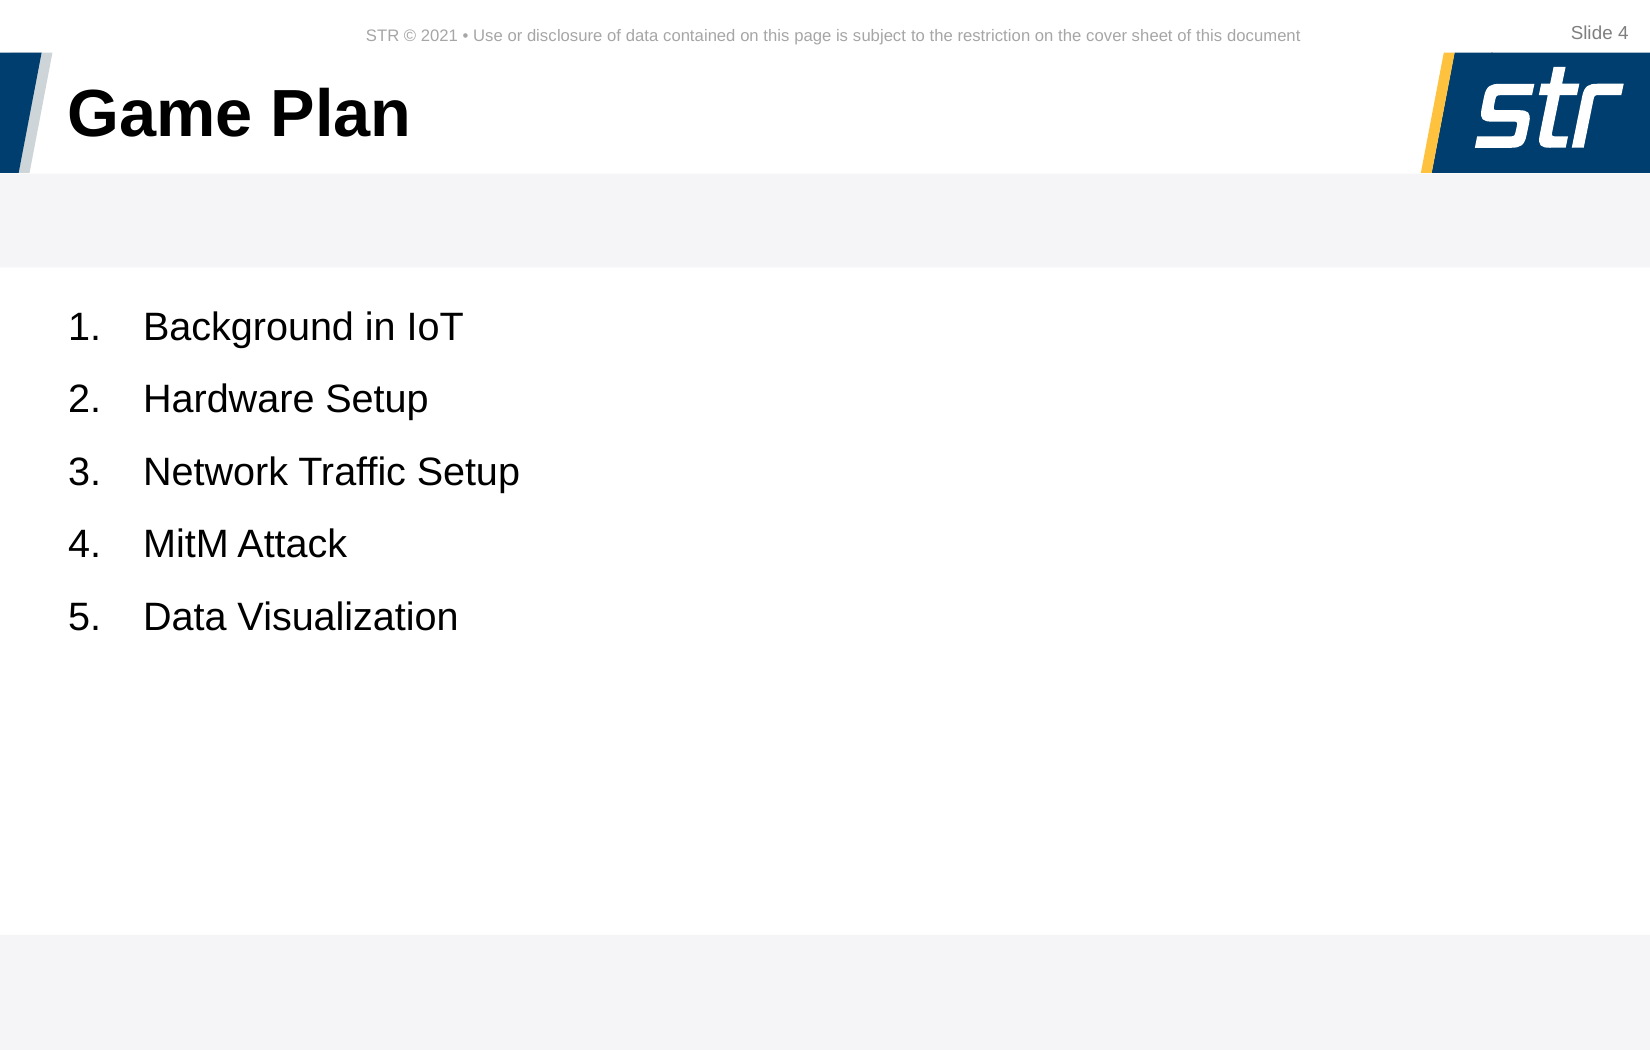

# Game Plan
Background in IoT
Hardware Setup
Network Traffic Setup
MitM Attack
Data Visualization